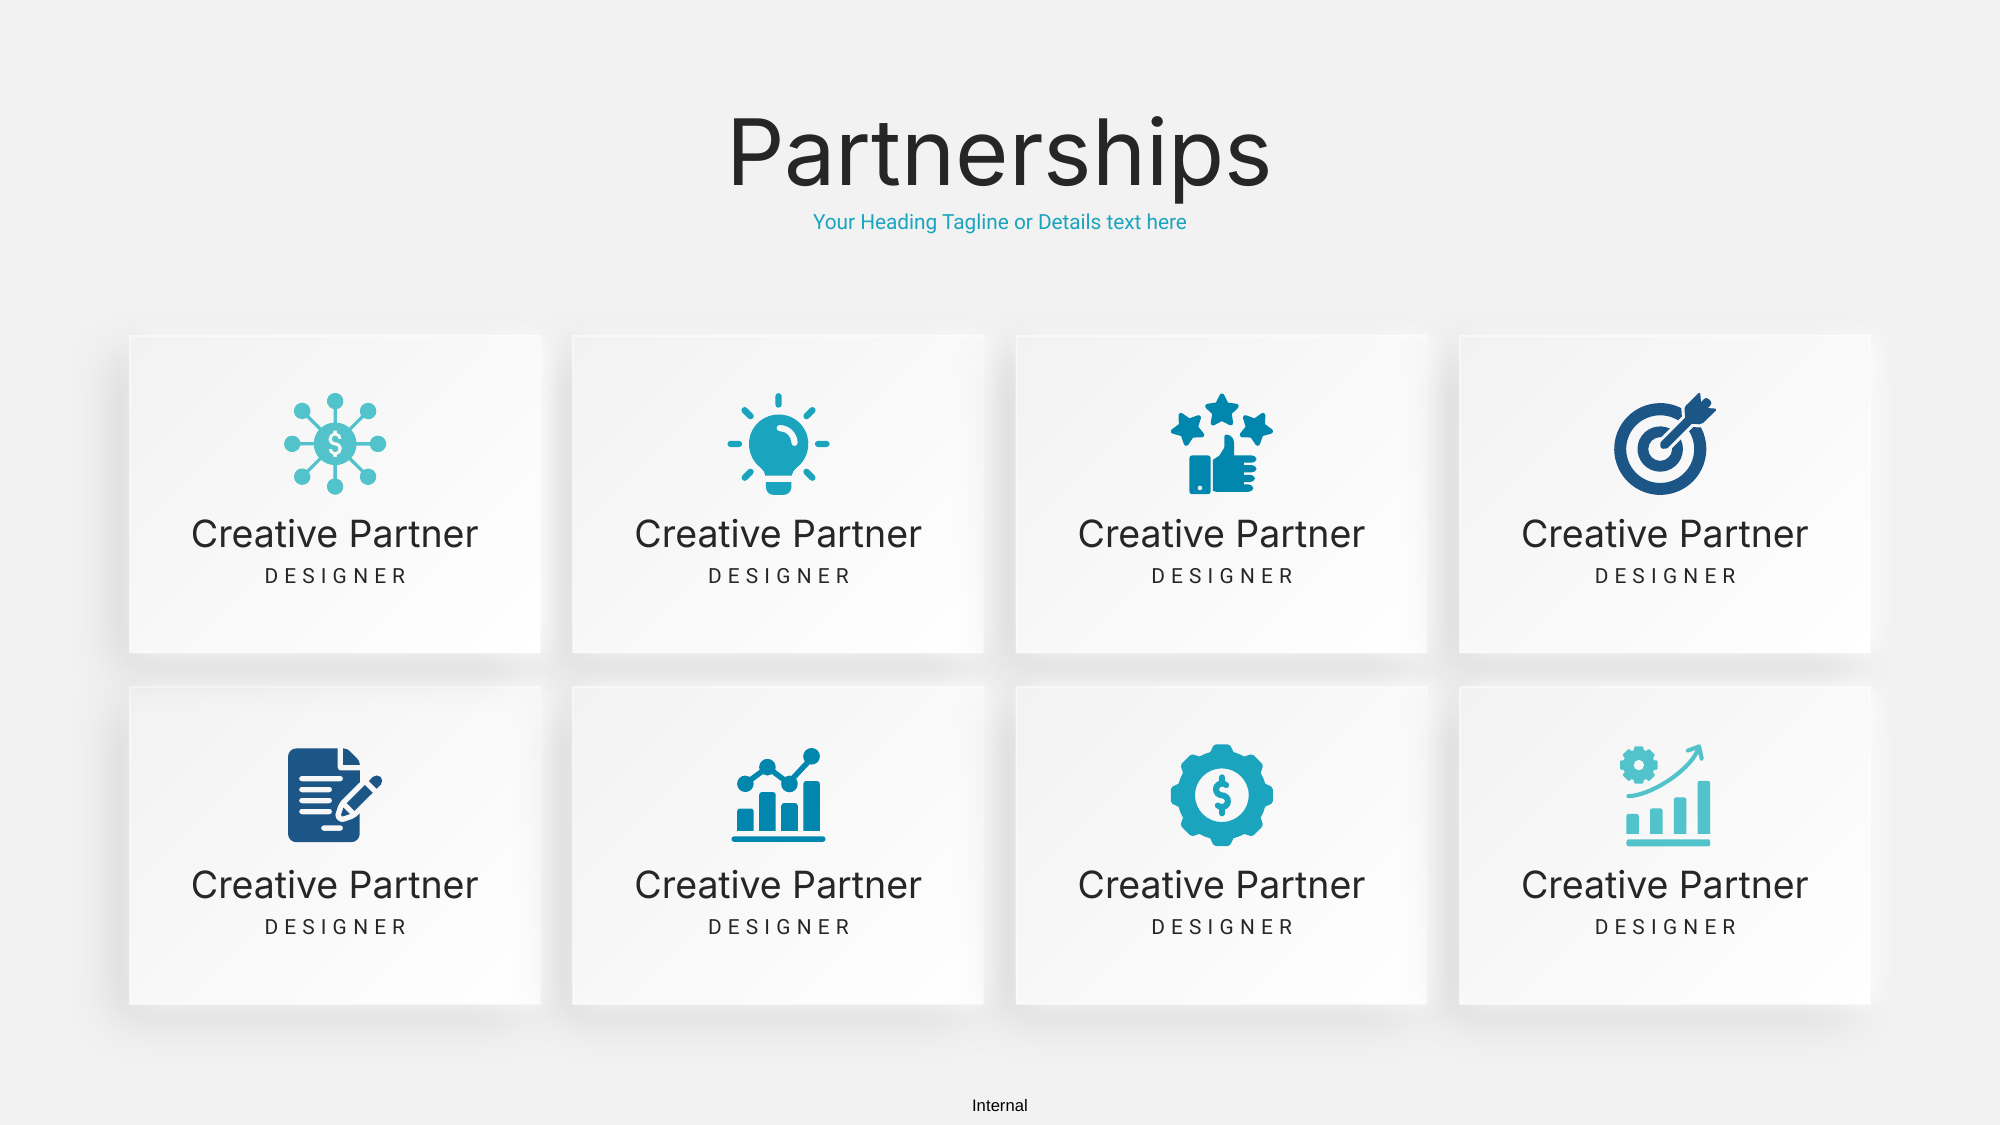

Partnerships
Your Heading Tagline or Details text here

Creative Partner
Creative Partner
Creative Partner
Creative Partner
DESIGNER
DESIGNER
DESIGNER
DESIGNER

Creative Partner
Creative Partner
Creative Partner
Creative Partner
DESIGNER
DESIGNER
DESIGNER
DESIGNER